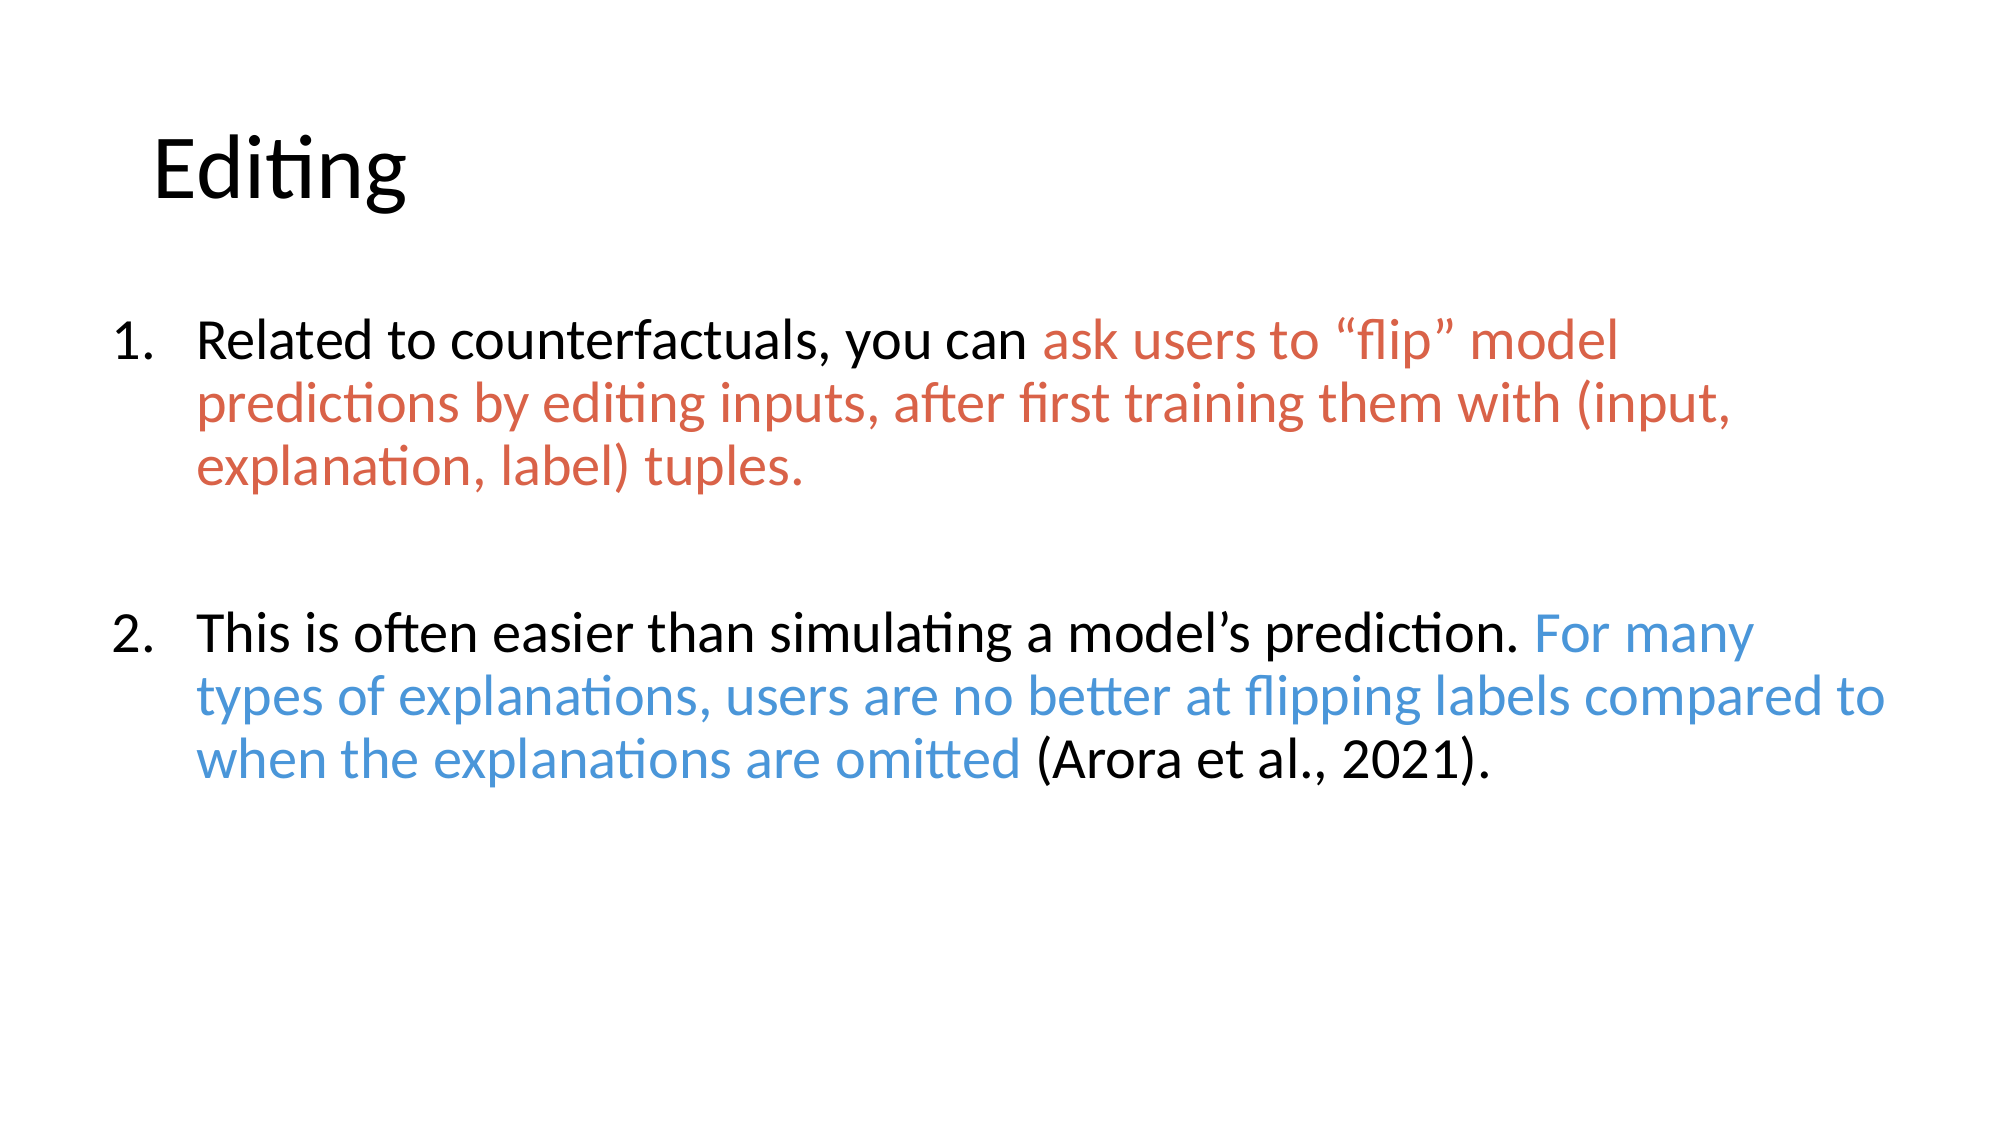

# Editing
Related to counterfactuals, you can ask users to “flip” model predictions by editing inputs, after first training them with (input, explanation, label) tuples.

This is often easier than simulating a model’s prediction. For many types of explanations, users are no better at flipping labels compared to when the explanations are omitted (Arora et al., 2021).